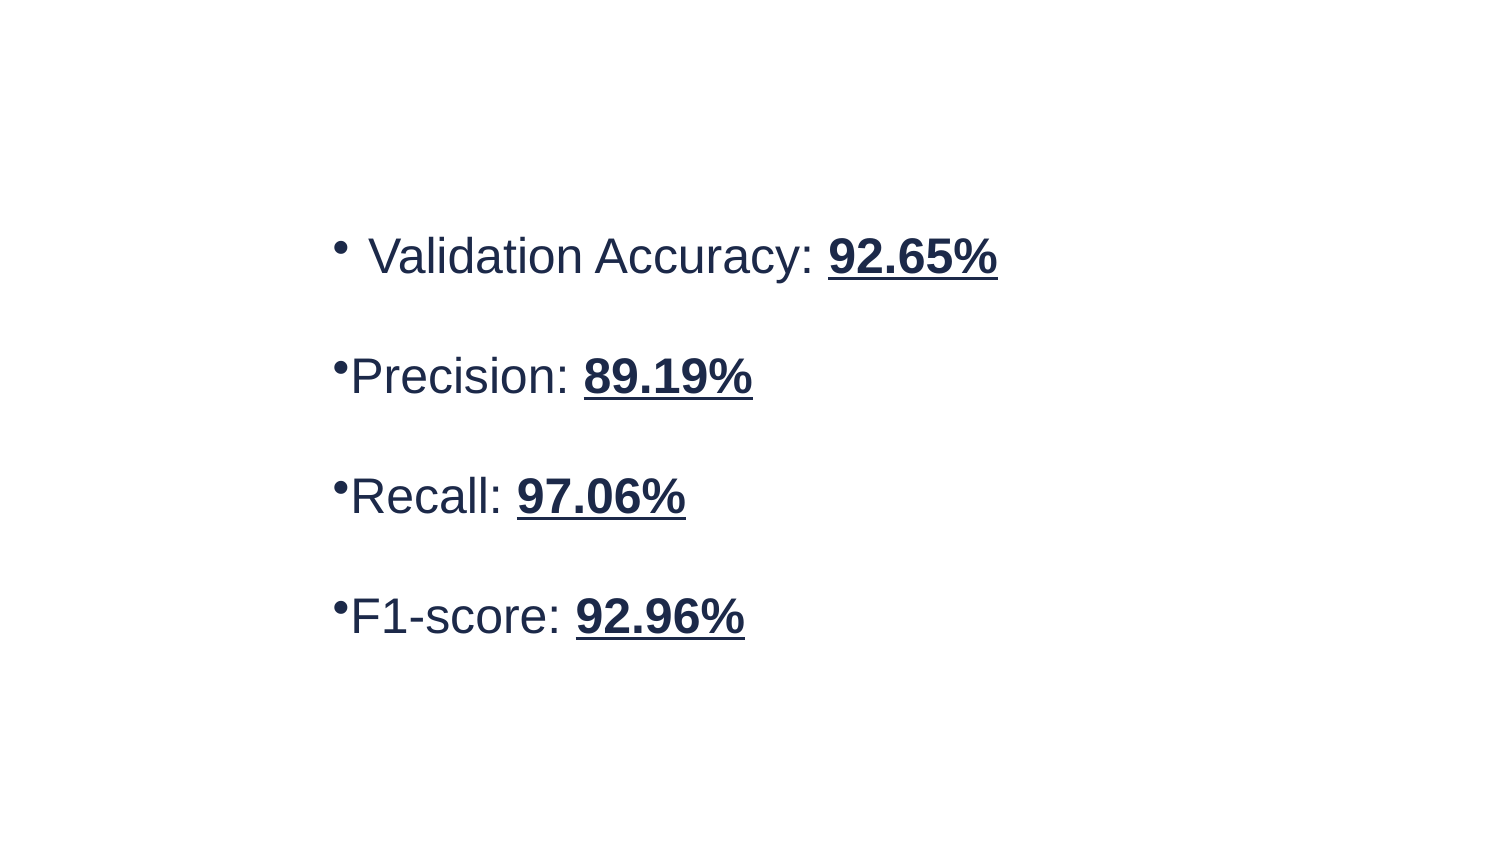

Validation Accuracy: 92.65%
Precision: 89.19%
Recall: 97.06%
F1-score: 92.96%